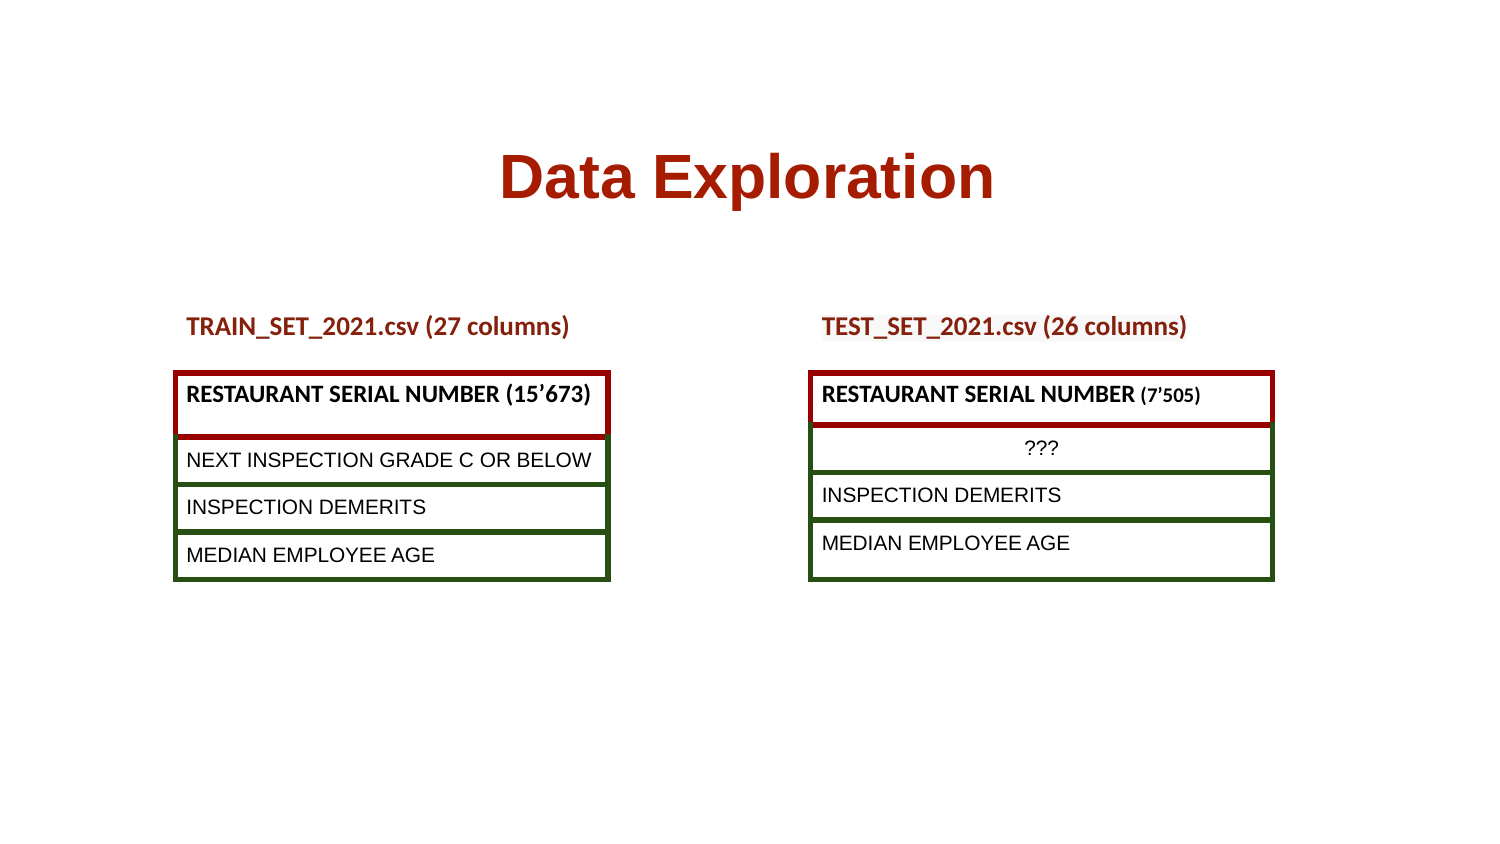

Data Exploration
TRAIN_SET_2021.csv (27 columns)
TEST_SET_2021.csv (26 columns)
| RESTAURANT SERIAL NUMBER (15’673) |
| --- |
| NEXT INSPECTION GRADE C OR BELOW |
| INSPECTION DEMERITS |
| MEDIAN EMPLOYEE AGE |
| RESTAURANT SERIAL NUMBER (7’505) |
| --- |
| ??? |
| INSPECTION DEMERITS |
| MEDIAN EMPLOYEE AGE |